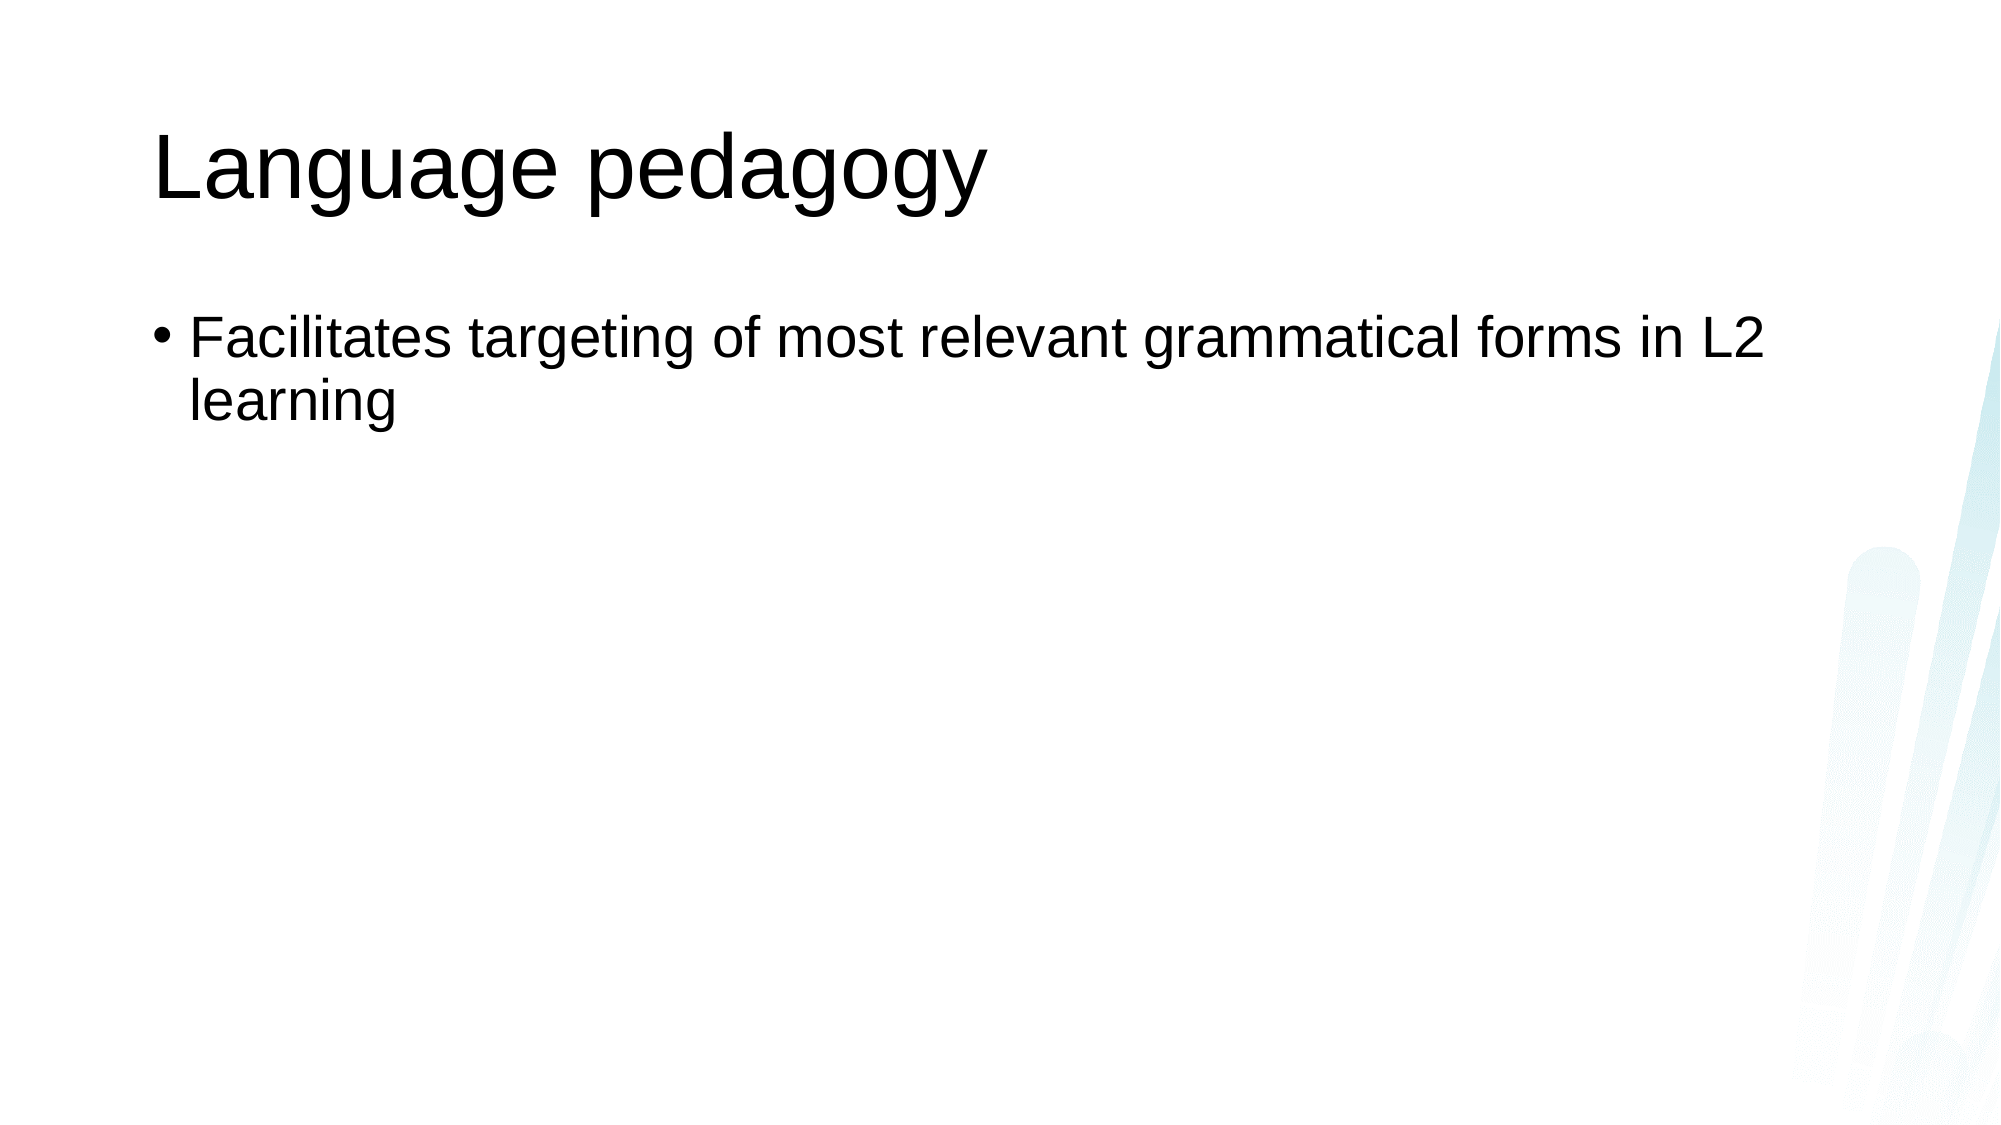

# Language pedagogy
Facilitates targeting of most relevant grammatical forms in L2 learning